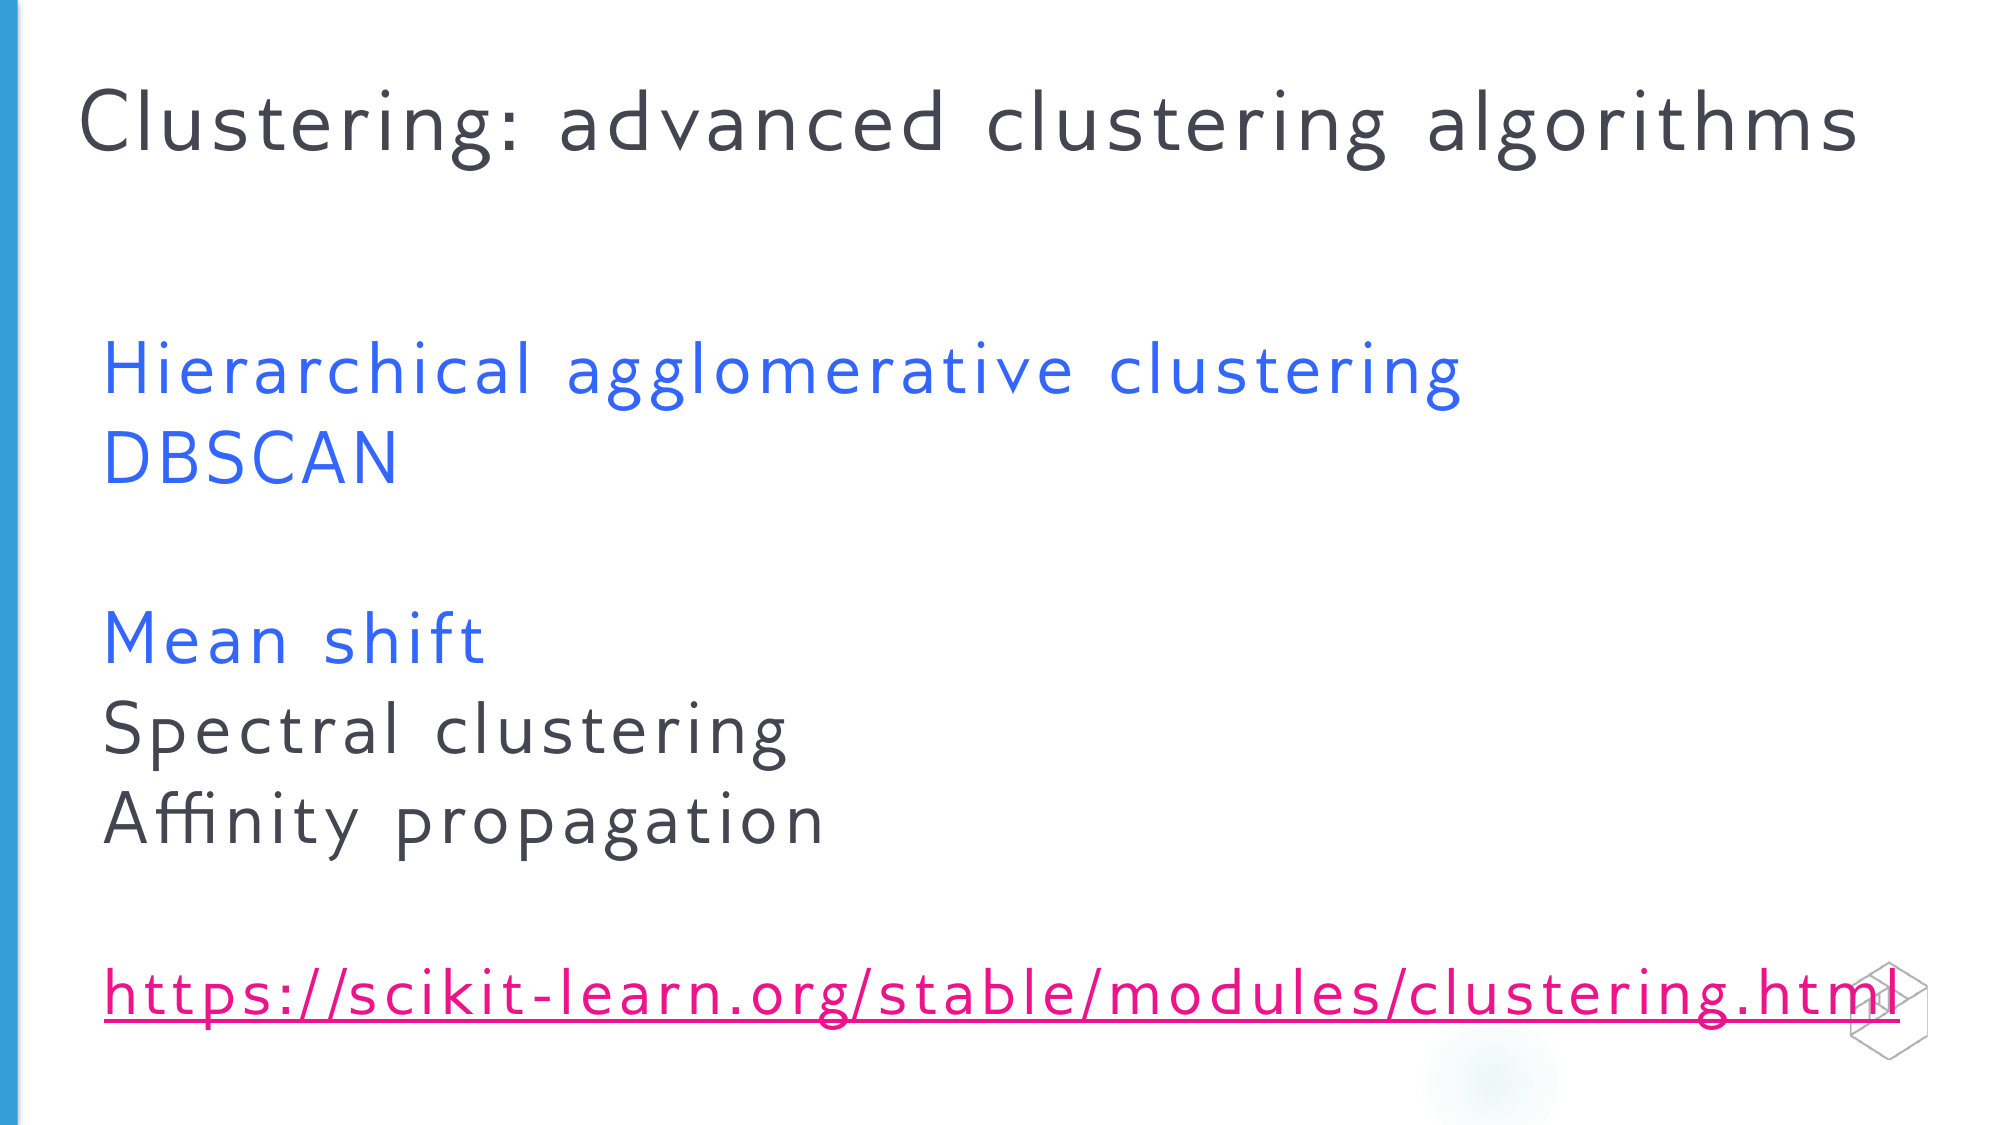

# Clustering: advanced clustering algorithms

Hierarchical agglomerative clustering
DBSCAN
Mean shift
Spectral clustering
Affinity propagation

https://scikit-learn.org/stable/modules/clustering.html